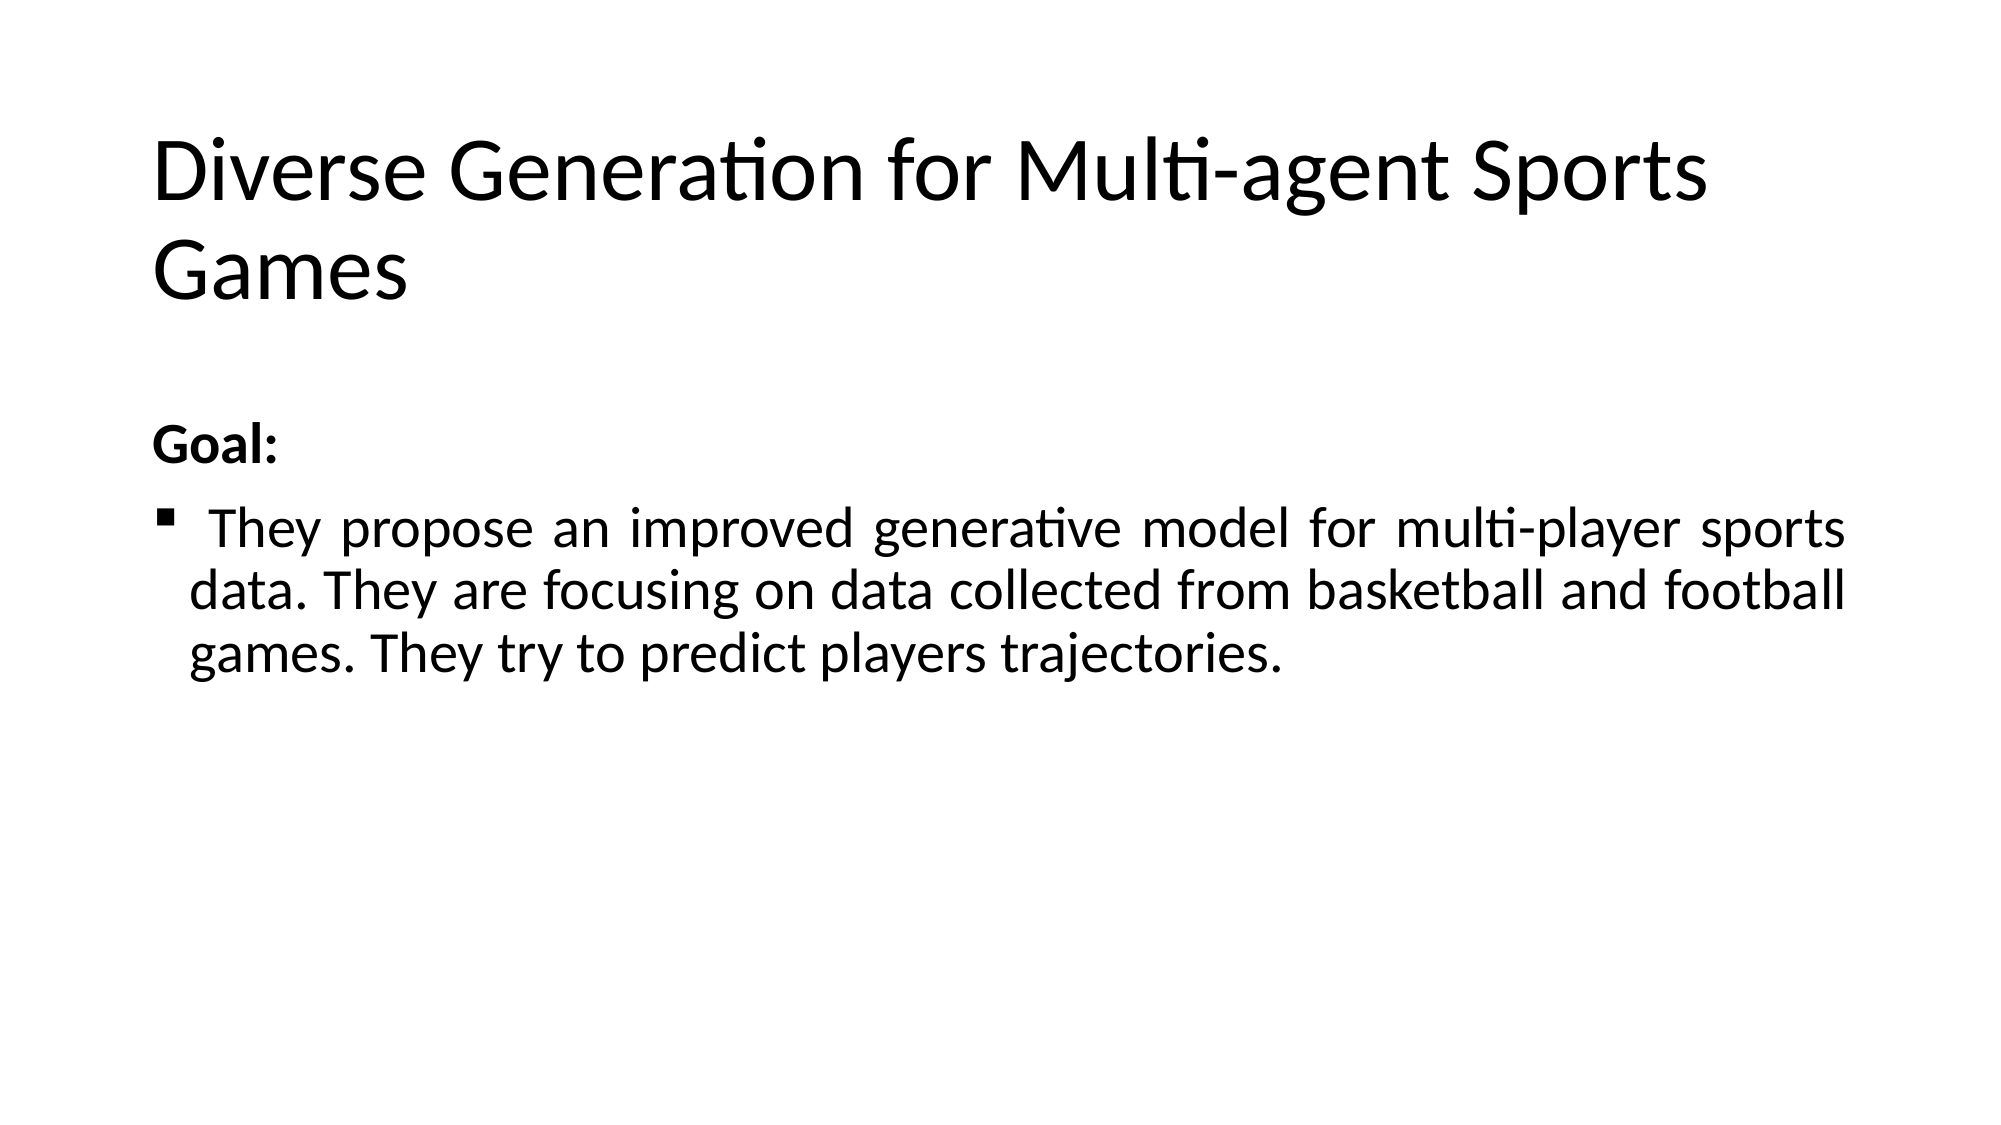

# Diverse Generation for Multi-agent Sports Games
Goal:
 They propose an improved generative model for multi-player sports data. They are focusing on data collected from basketball and football games. They try to predict players trajectories.